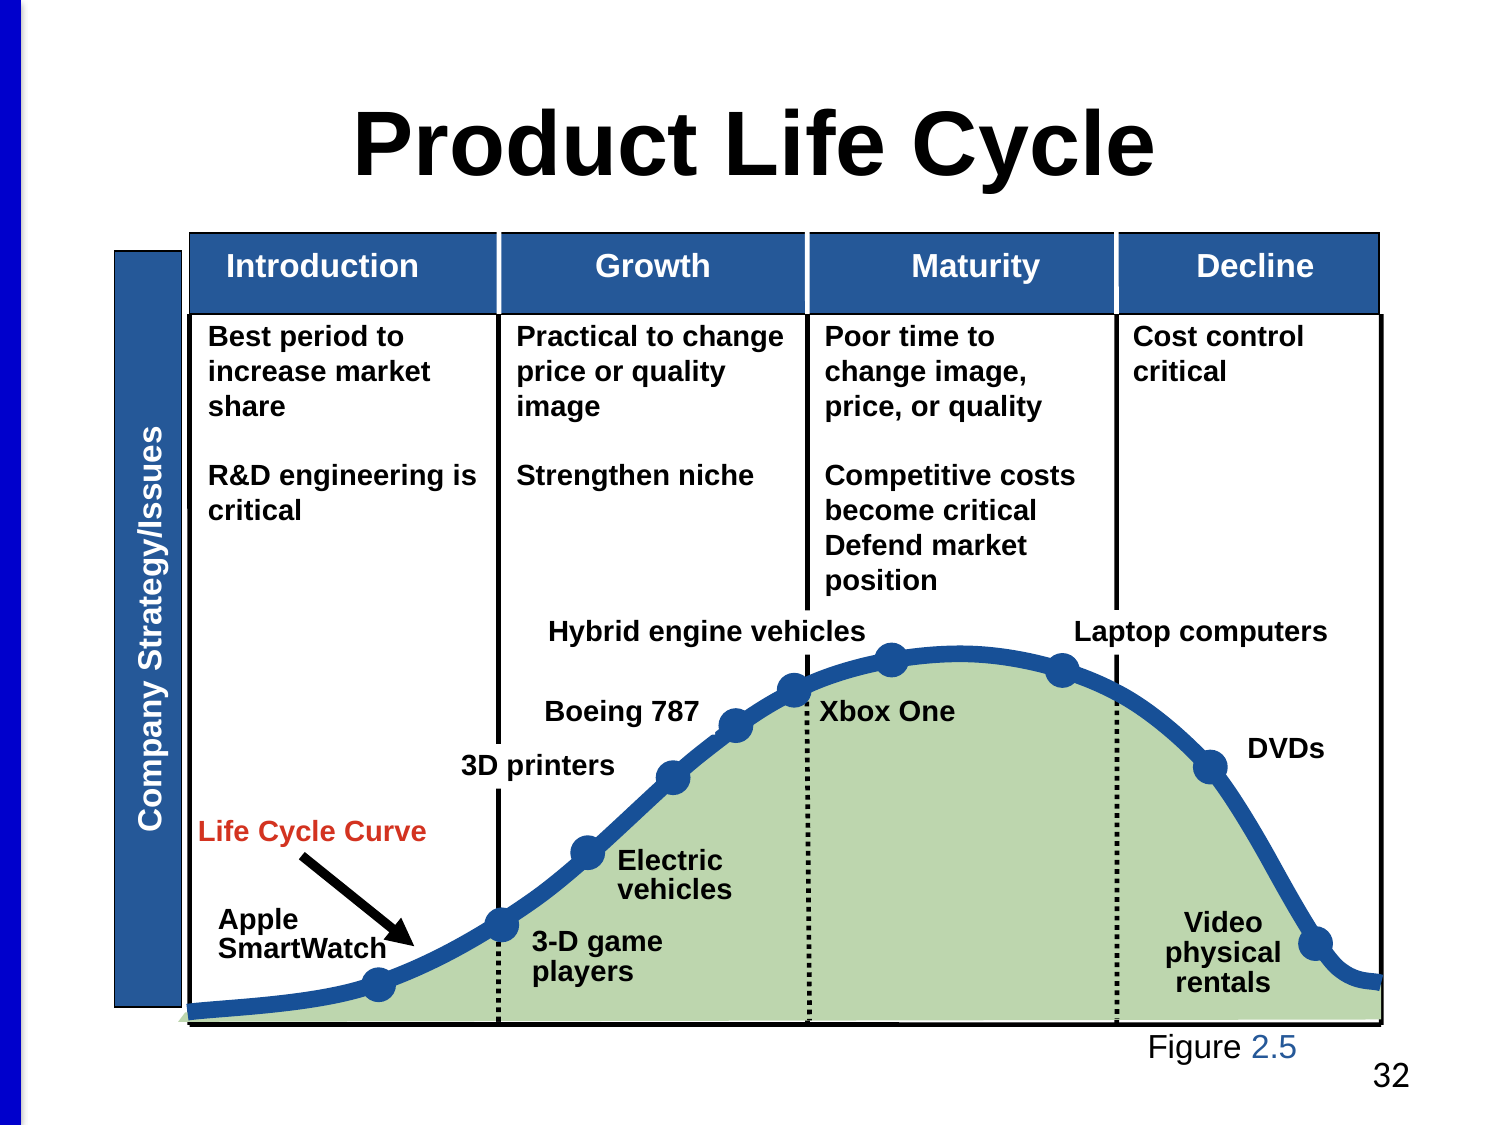

# Product Life Cycle

Introduction	Growth	Maturity	Decline

Company Strategy/Issues

Best period to increase market share

R&D engineering is critical
Practical to change price or quality image

Strengthen niche
Poor time to change image, price, or quality

Competitive costs become critical
Defend market position
Cost control critical
Laptop computers
Hybrid engine vehicles

Boeing 787
Xbox One

DVDs
3D printers

Electric vehicles
Apple SmartWatch
Video physical rentals

3-D game players

Life Cycle Curve

Figure 2.5
32